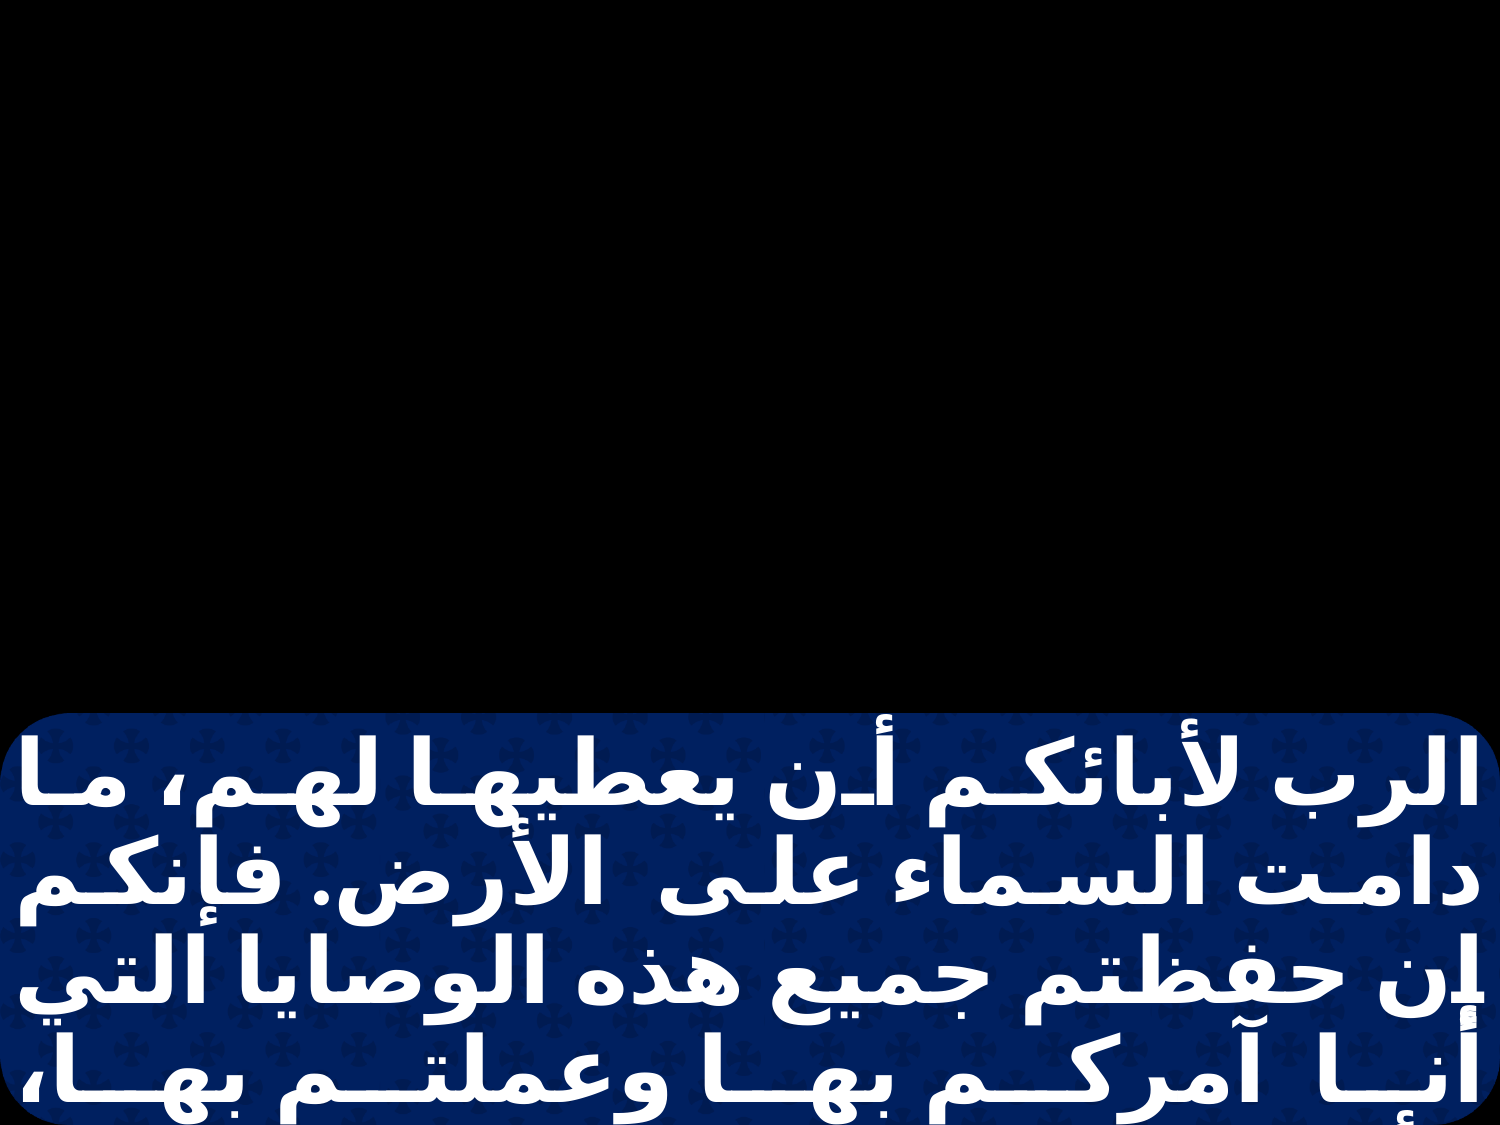

الرب لأبائكم أن يعطيها لهم، ما دامت السماء على  الأرض. فإنكم إن حفظتم جميع هذه الوصايا التي أنا  آمركم بها وعملتم بها، فأحببتم الرب إلهكم وسرتم  في طرقه كلها معتصمين به. يطرد الرب جميع هذه